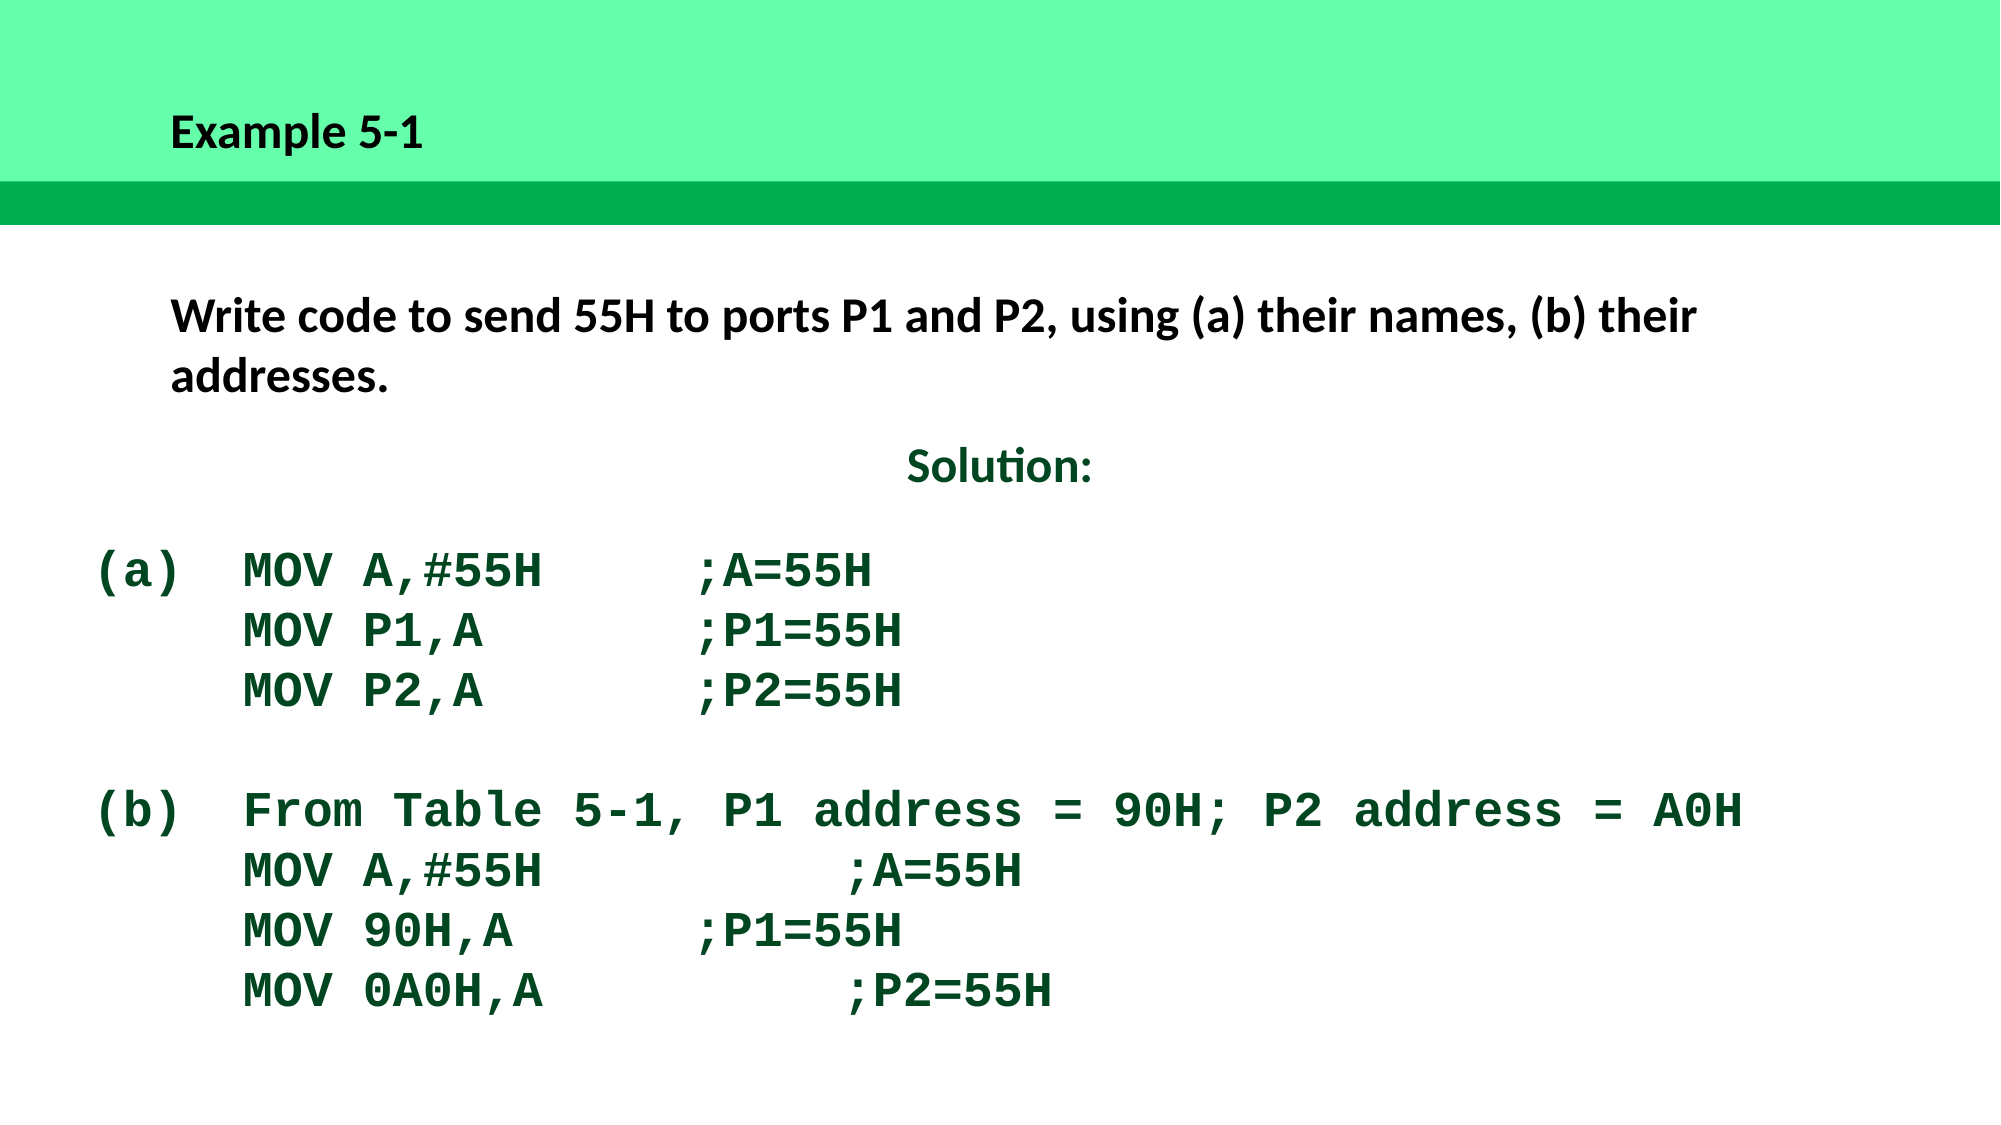

Example 5-1
Write code to send 55H to ports P1 and P2, using (a) their names, (b) their addresses.
Solution:
(a)	MOV A,#55H	;A=55H
	MOV P1,A		;P1=55H
	MOV P2,A		;P2=55H

(b)	From Table 5-1, P1 address = 90H; P2 address = A0H
	MOV A,#55H		;A=55H
	MOV 90H,A		;P1=55H
	MOV 0A0H,A		;P2=55H